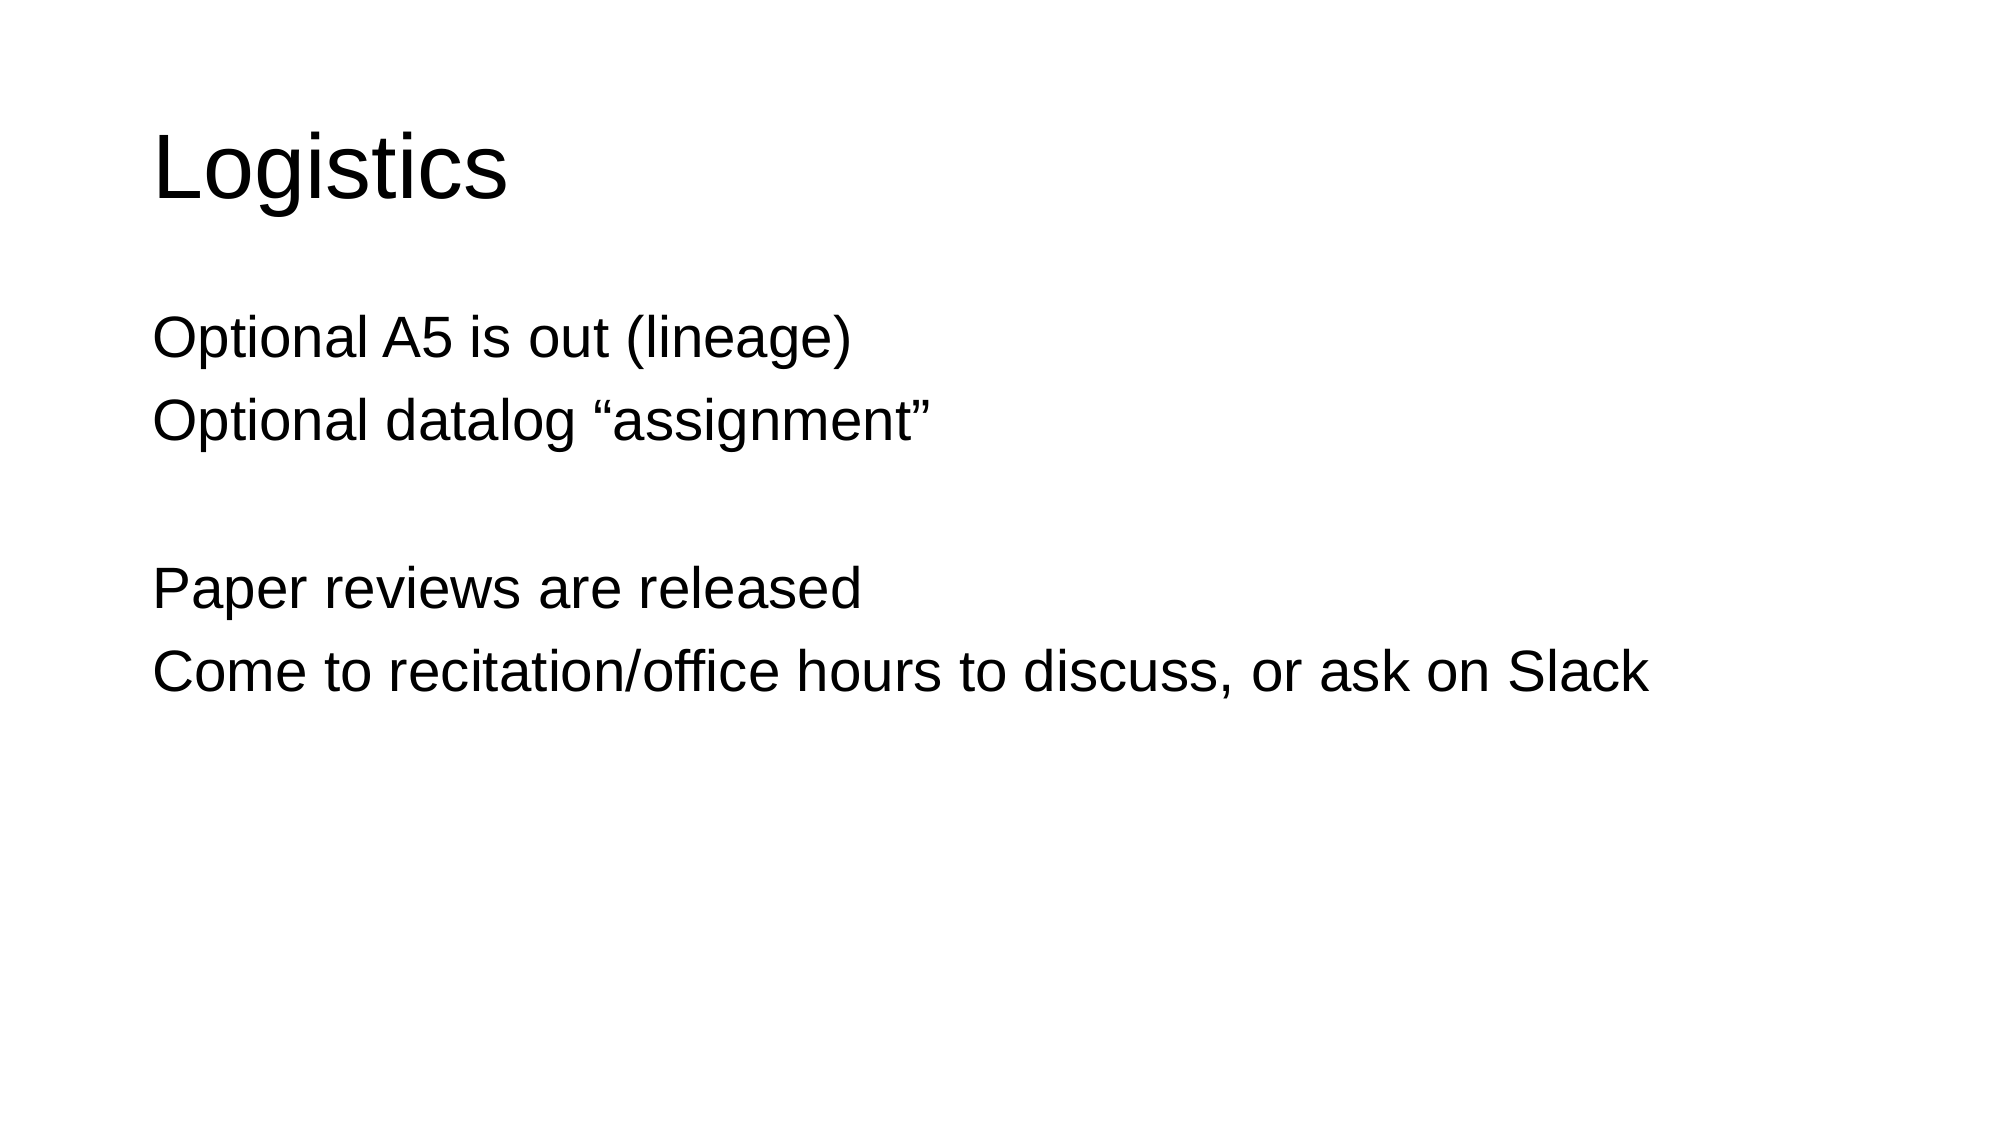

# Logistics
Optional A5 is out (lineage)
Optional datalog “assignment”

Paper reviews are released
Come to recitation/office hours to discuss, or ask on Slack